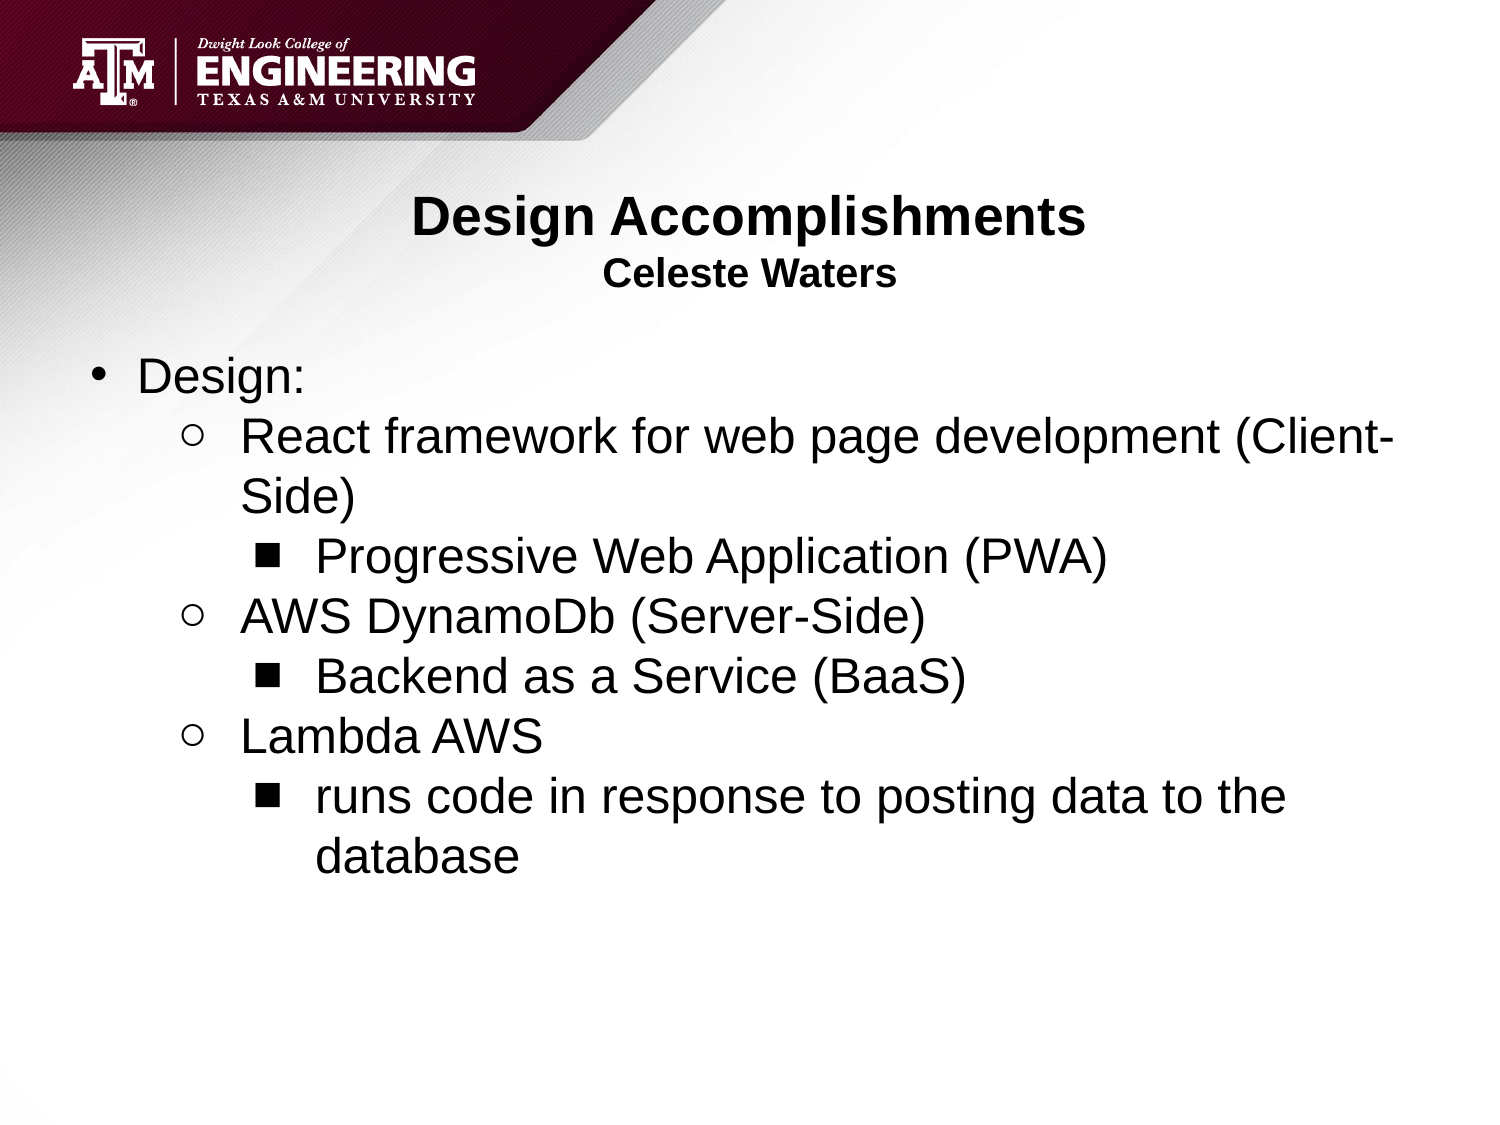

# Design Accomplishments
Celeste Waters
Design:
React framework for web page development (Client-Side)
Progressive Web Application (PWA)
AWS DynamoDb (Server-Side)
Backend as a Service (BaaS)
Lambda AWS
runs code in response to posting data to the database